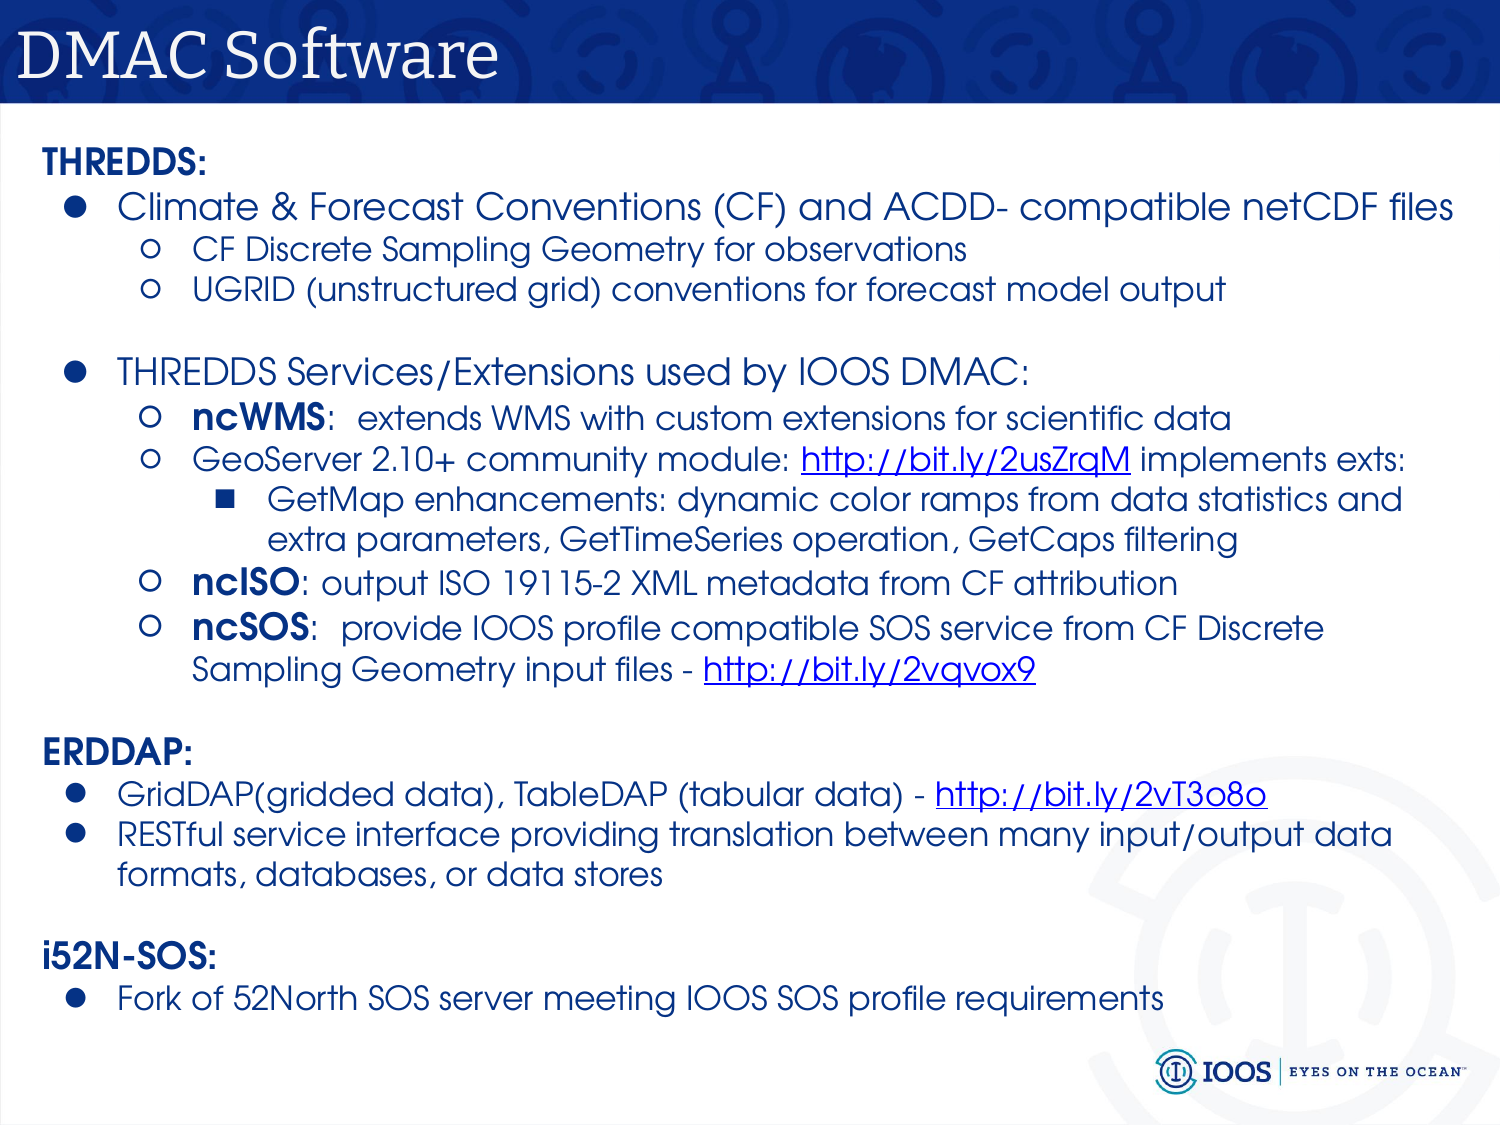

DMAC Software
THREDDS:
Climate & Forecast Conventions (CF) and ACDD- compatible netCDF files
CF Discrete Sampling Geometry for observations
UGRID (unstructured grid) conventions for forecast model output

THREDDS Services/Extensions used by IOOS DMAC:
ncWMS:  extends WMS with custom extensions for scientific data
GeoServer 2.10+ community module: http://bit.ly/2usZrqM implements exts:
GetMap enhancements: dynamic color ramps from data statistics and extra parameters, GetTimeSeries operation, GetCaps filtering
ncISO: output ISO 19115-2 XML metadata from CF attribution
ncSOS:  provide IOOS profile compatible SOS service from CF Discrete Sampling Geometry input files - http://bit.ly/2vqvox9

ERDDAP:
GridDAP(gridded data), TableDAP (tabular data) - http://bit.ly/2vT3o8o
RESTful service interface providing translation between many input/output data formats, databases, or data stores

i52N-SOS:
Fork of 52North SOS server meeting IOOS SOS profile requirements